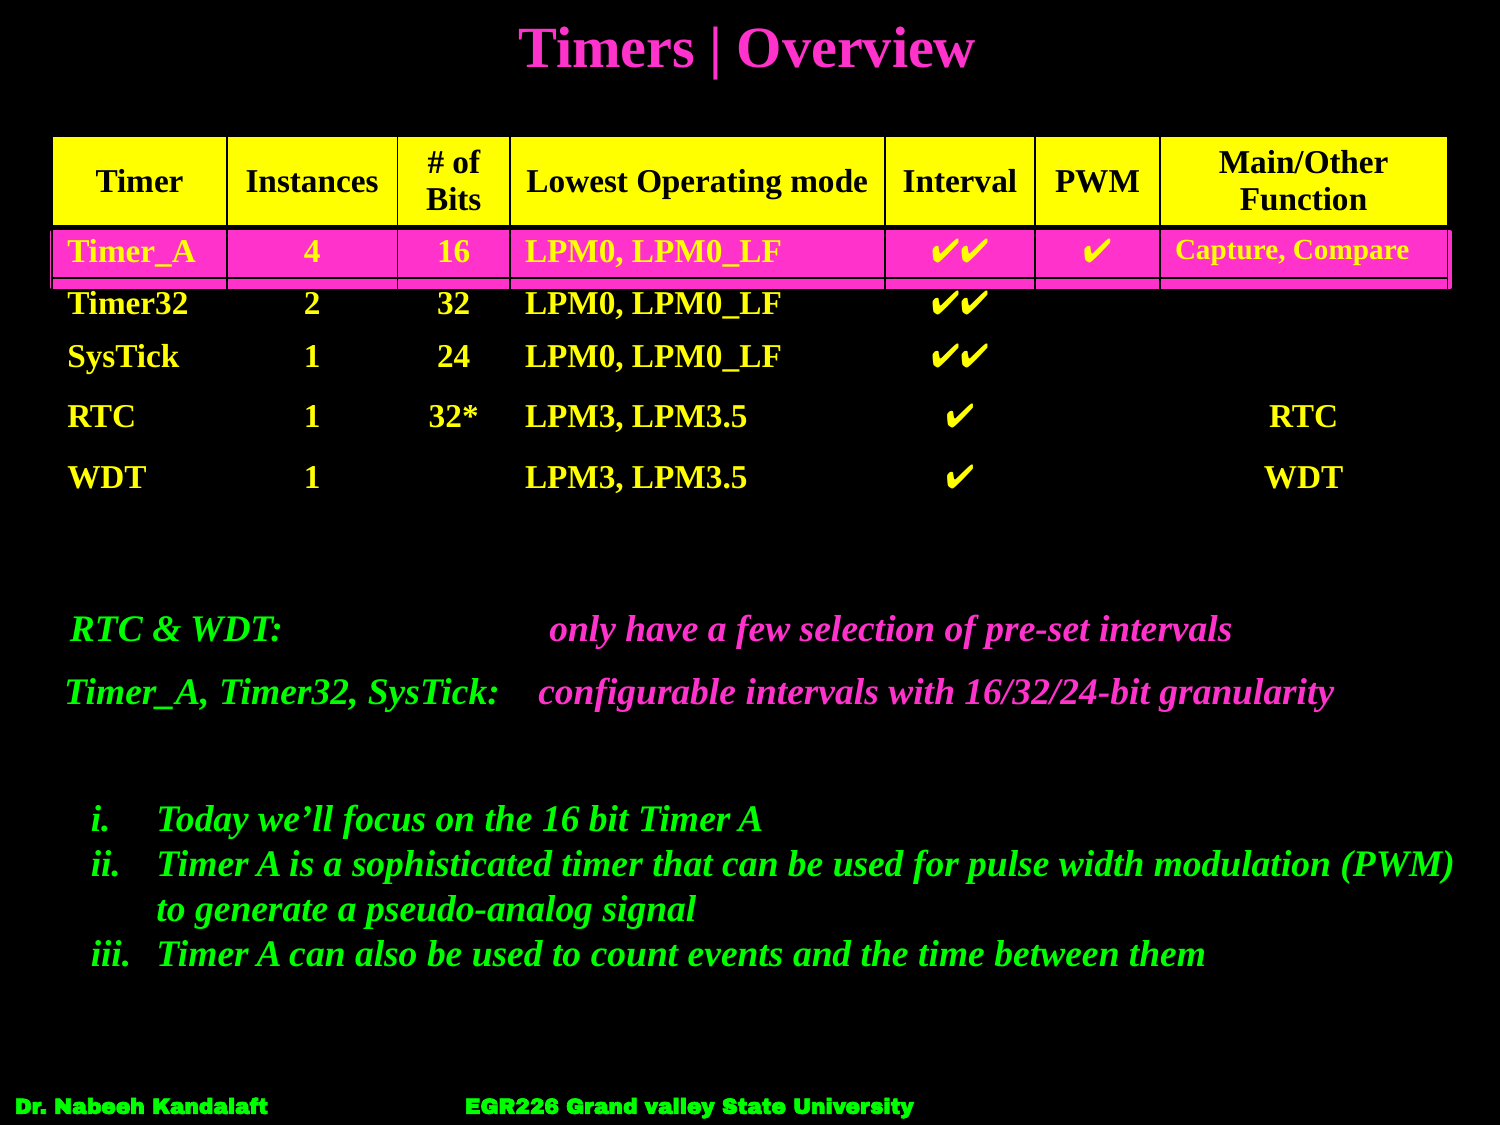

# Timers | Overview
| Timer | Instances | # of Bits | Lowest Operating mode | Interval | PWM | Main/Other Function |
| --- | --- | --- | --- | --- | --- | --- |
| Timer\_A | 4 | 16 | LPM0, LPM0\_LF | ✔✔ | ✔ | Capture, Compare |
| Timer32 | 2 | 32 | LPM0, LPM0\_LF | ✔✔ |  |  |
| SysTick | 1 | 24 | LPM0, LPM0\_LF | ✔✔ |  |  |
| RTC | 1 | 32\* | LPM3, LPM3.5 | ✔ |  | RTC |
| WDT | 1 |  | LPM3, LPM3.5 | ✔ |  | WDT |

RTC & WDT:                            only have a few selection of pre-set intervals
Timer_A, Timer32, SysTick:    configurable intervals with 16/32/24-bit granularity
Today we’ll focus on the 16 bit Timer A
Timer A is a sophisticated timer that can be used for pulse width modulation (PWM) to generate a pseudo-analog signal
Timer A can also be used to count events and the time between them
Dr. Nabeeh Kandalaft		EGR226 Grand valley State University